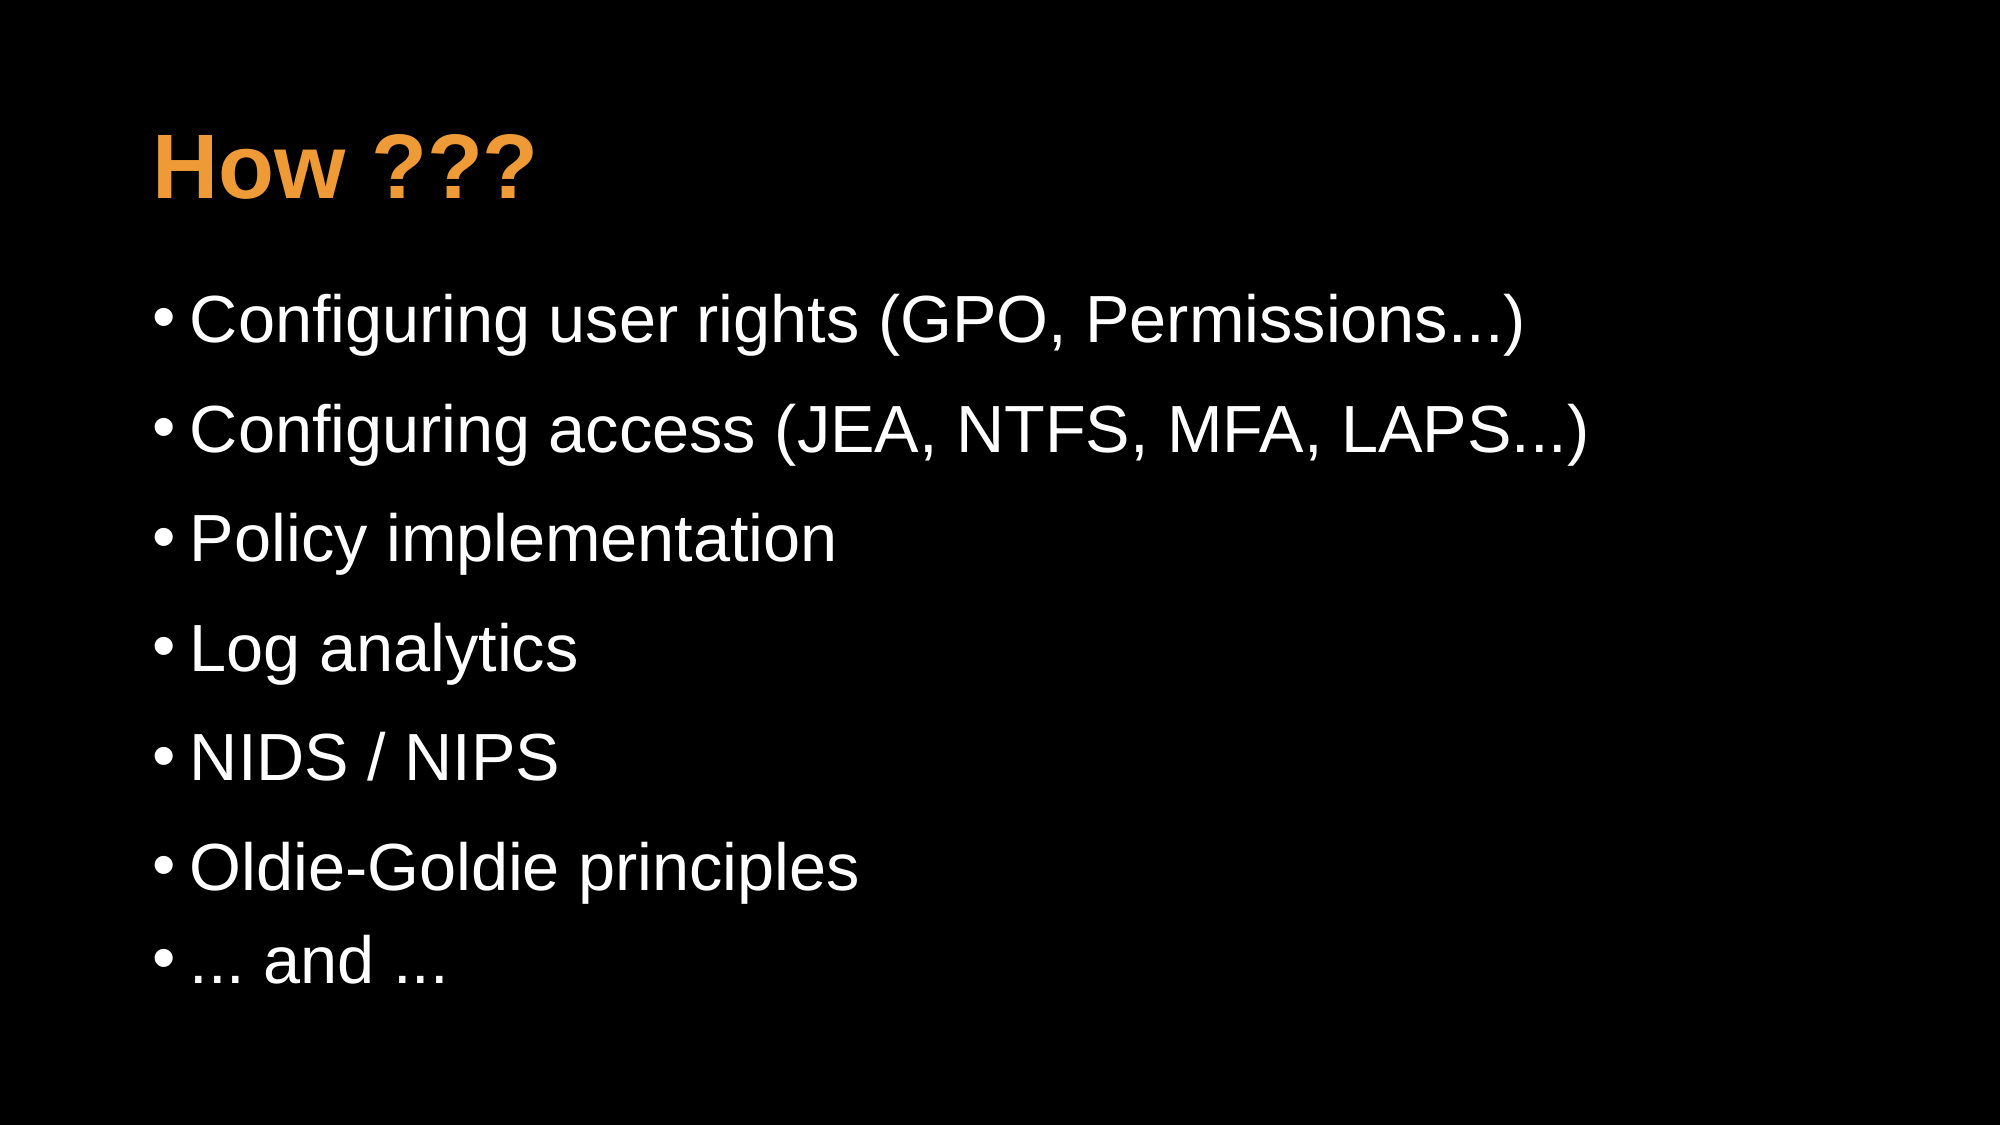

# How ???
Configuring user rights (GPO, Permissions...)
Configuring access (JEA, NTFS, MFA, LAPS...)
Policy implementation
Log analytics
NIDS / NIPS
Oldie-Goldie principles
... and ...